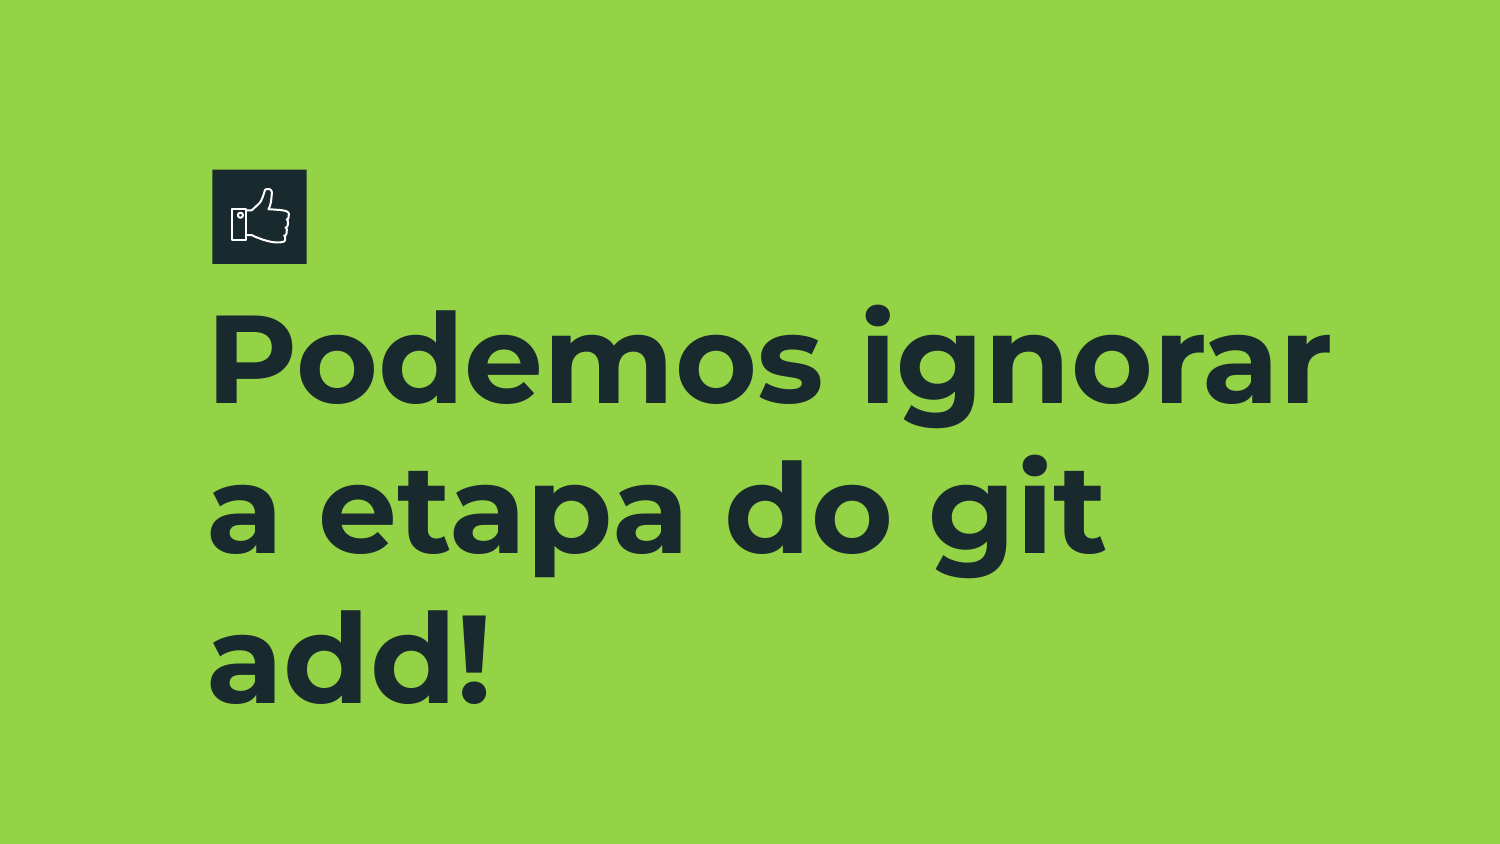

# Podemos ignorar a etapa do git add!